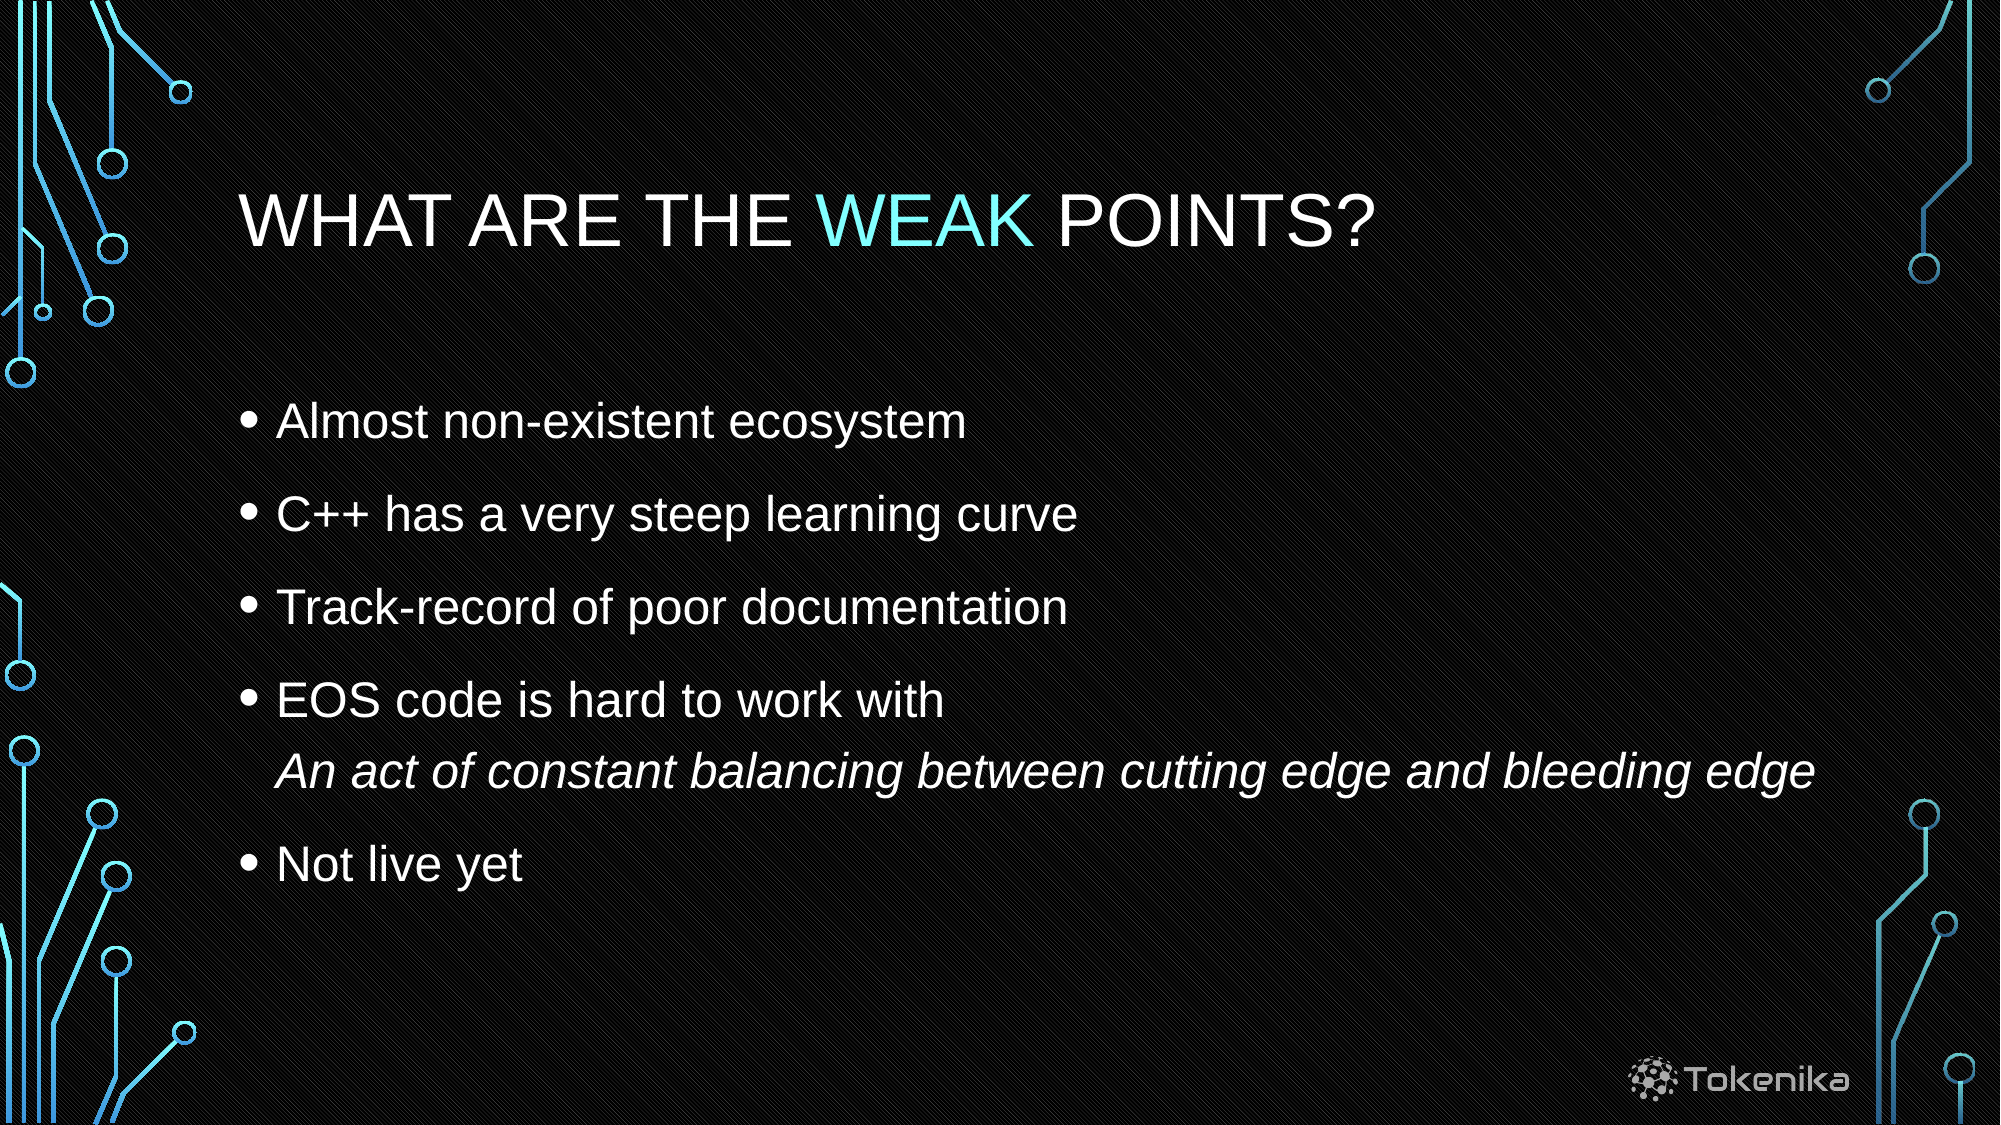

# What are the weak points?
Almost non-existent ecosystem
C++ has a very steep learning curve
Track-record of poor documentation
EOS code is hard to work with
An act of constant balancing between cutting edge and bleeding edge
Not live yet